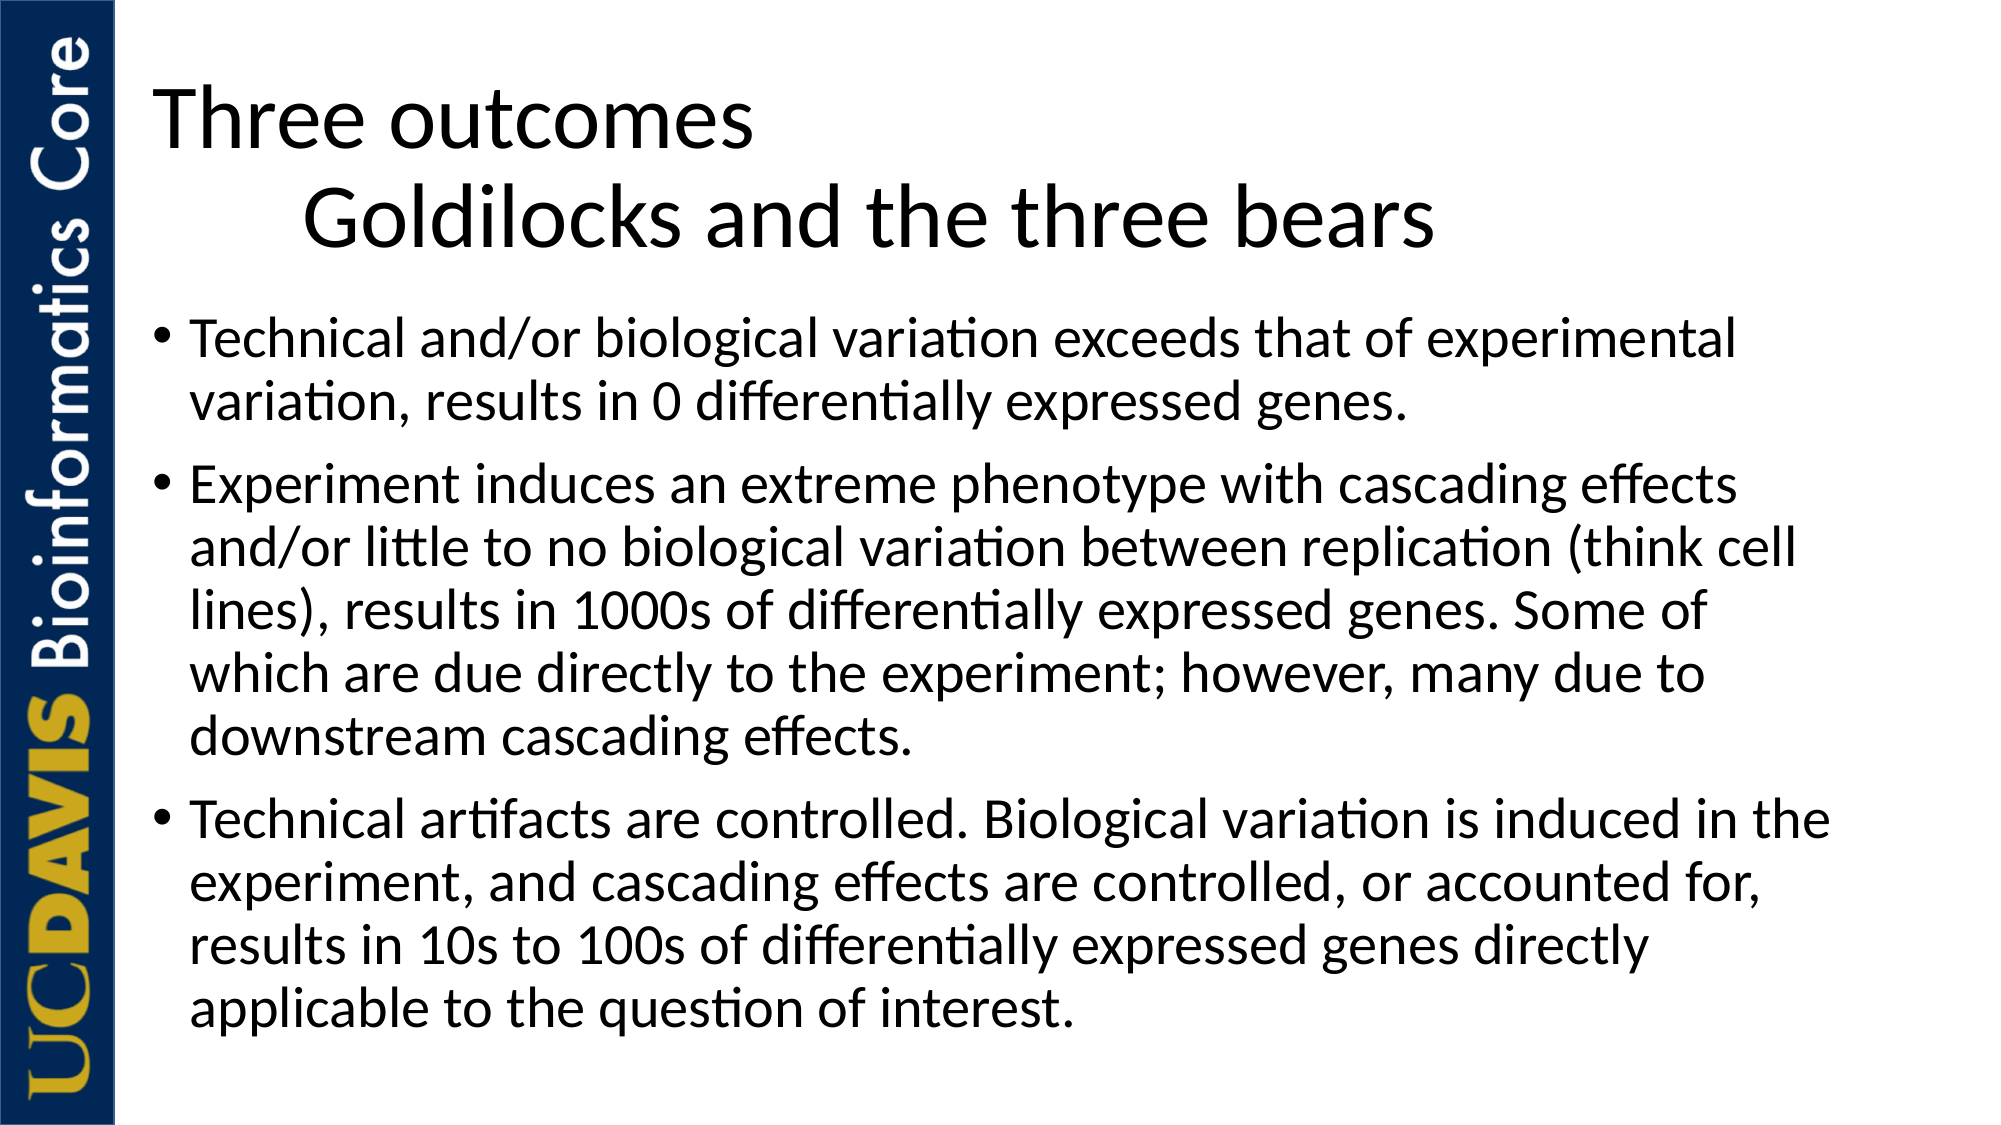

# Three outcomes Goldilocks and the three bears
Technical and/or biological variation exceeds that of experimental variation, results in 0 differentially expressed genes.
Experiment induces an extreme phenotype with cascading effects and/or little to no biological variation between replication (think cell lines), results in 1000s of differentially expressed genes. Some of which are due directly to the experiment; however, many due to downstream cascading effects.
Technical artifacts are controlled. Biological variation is induced in the experiment, and cascading effects are controlled, or accounted for, results in 10s to 100s of differentially expressed genes directly applicable to the question of interest.